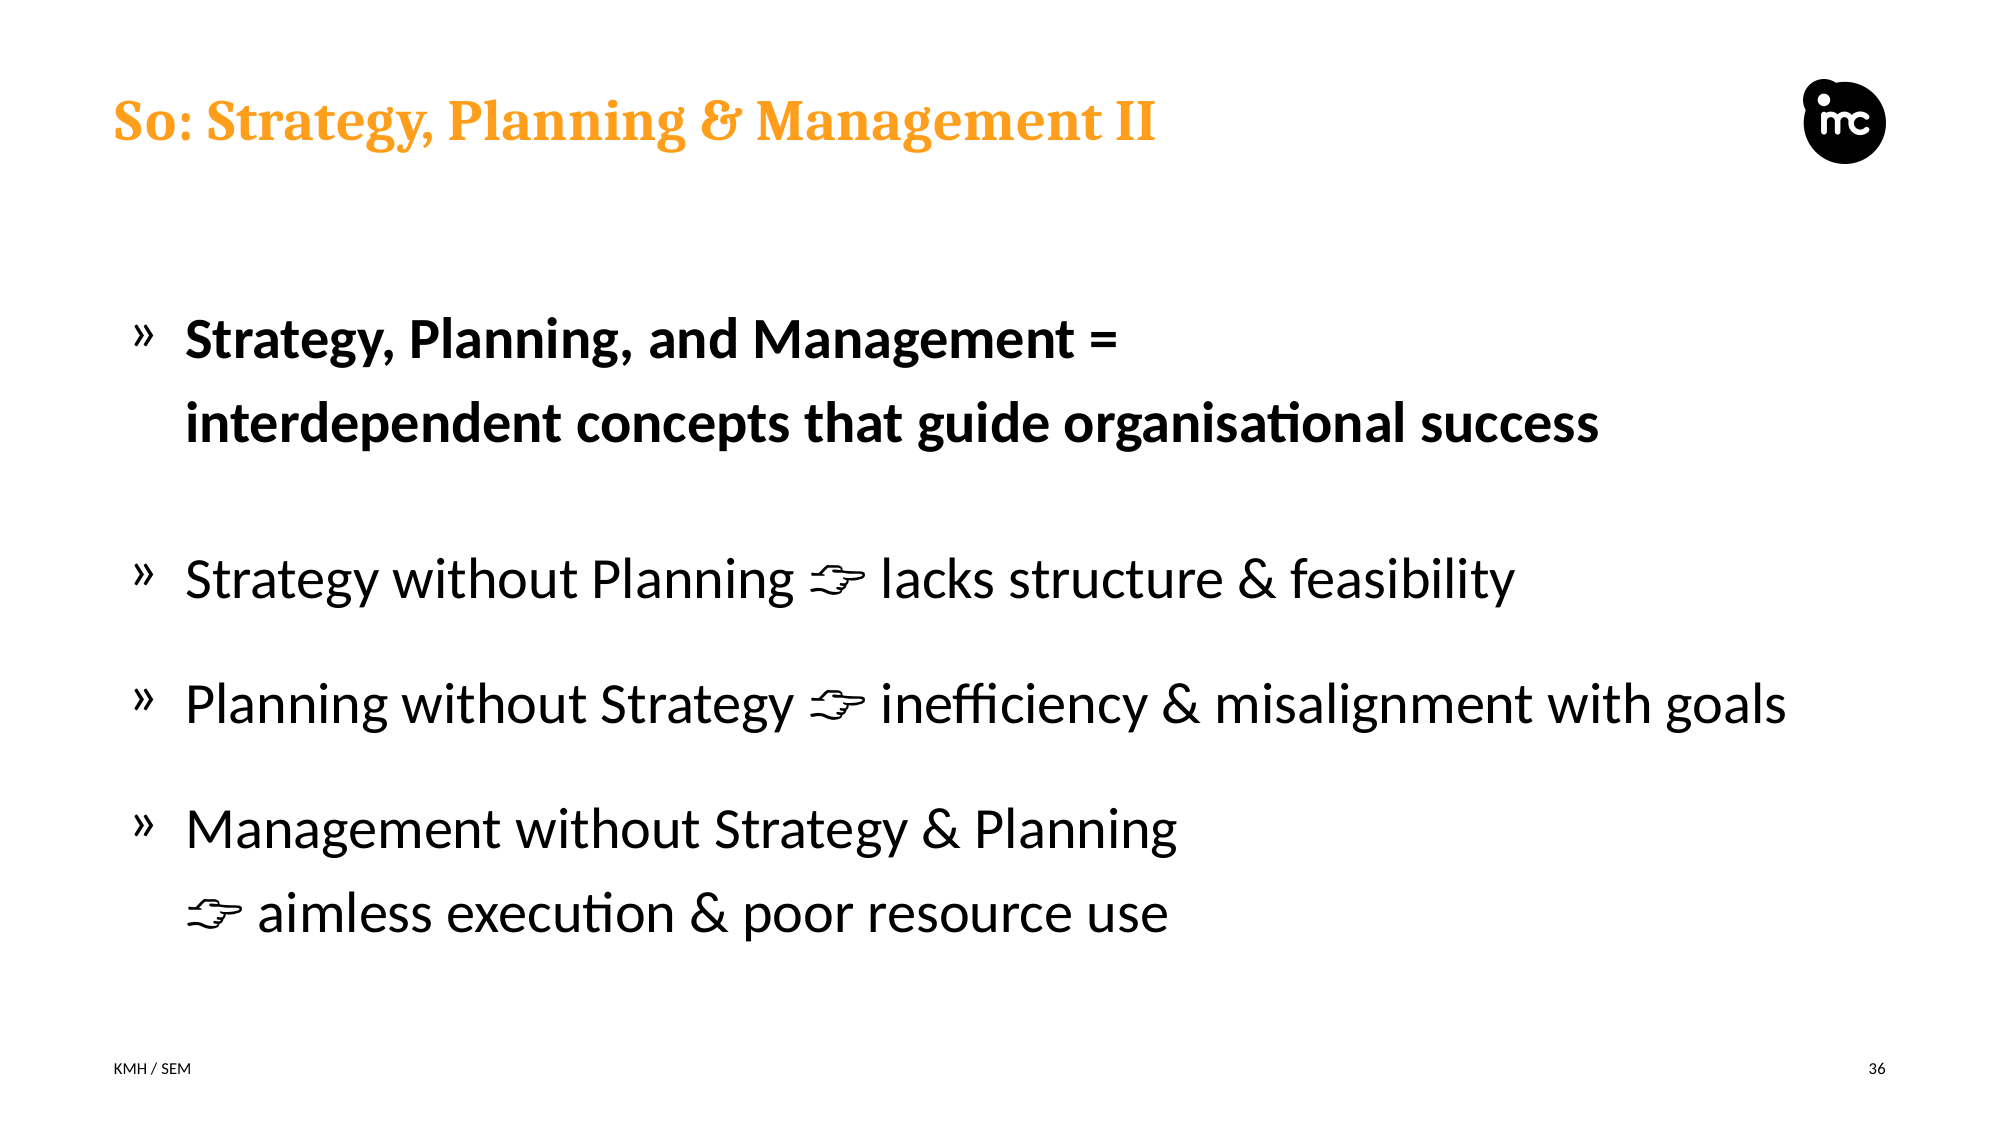

# So: Strategy, Planning & Management II
Strategy, Planning, and Management =
interdependent concepts that guide organisational success
Strategy without Planning 👉 lacks structure & feasibility
Planning without Strategy 👉 inefficiency & misalignment with goals
Management without Strategy & Planning
👉 aimless execution & poor resource use
KMH / SEM

36